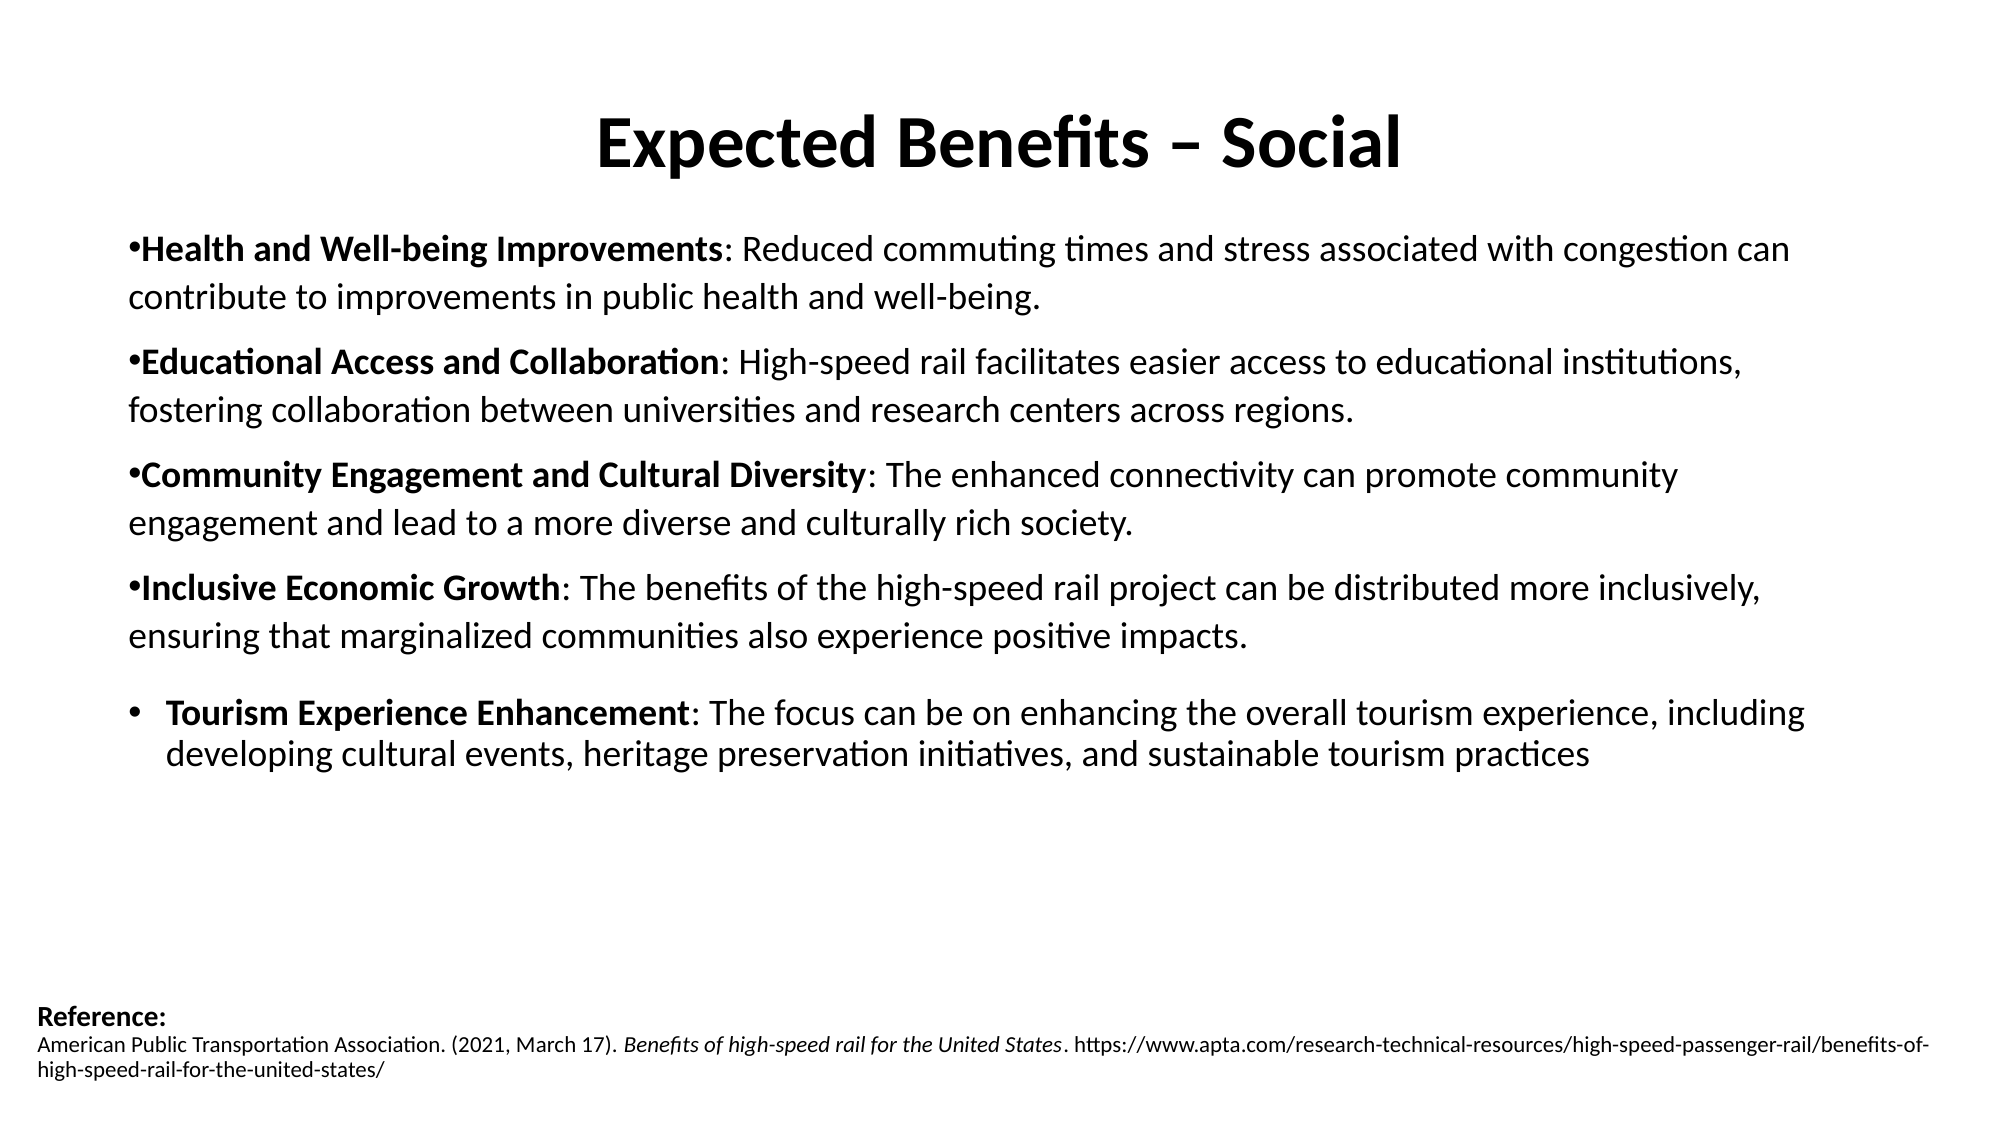

# Expected Benefits – Social
Health and Well-being Improvements: Reduced commuting times and stress associated with congestion can contribute to improvements in public health and well-being.
Educational Access and Collaboration: High-speed rail facilitates easier access to educational institutions, fostering collaboration between universities and research centers across regions.
Community Engagement and Cultural Diversity: The enhanced connectivity can promote community engagement and lead to a more diverse and culturally rich society.
Inclusive Economic Growth: The benefits of the high-speed rail project can be distributed more inclusively, ensuring that marginalized communities also experience positive impacts.
Tourism Experience Enhancement: The focus can be on enhancing the overall tourism experience, including developing cultural events, heritage preservation initiatives, and sustainable tourism practices
Reference:
American Public Transportation Association. (2021, March 17). Benefits of high-speed rail for the United States. https://www.apta.com/research-technical-resources/high-speed-passenger-rail/benefits-of-high-speed-rail-for-the-united-states/